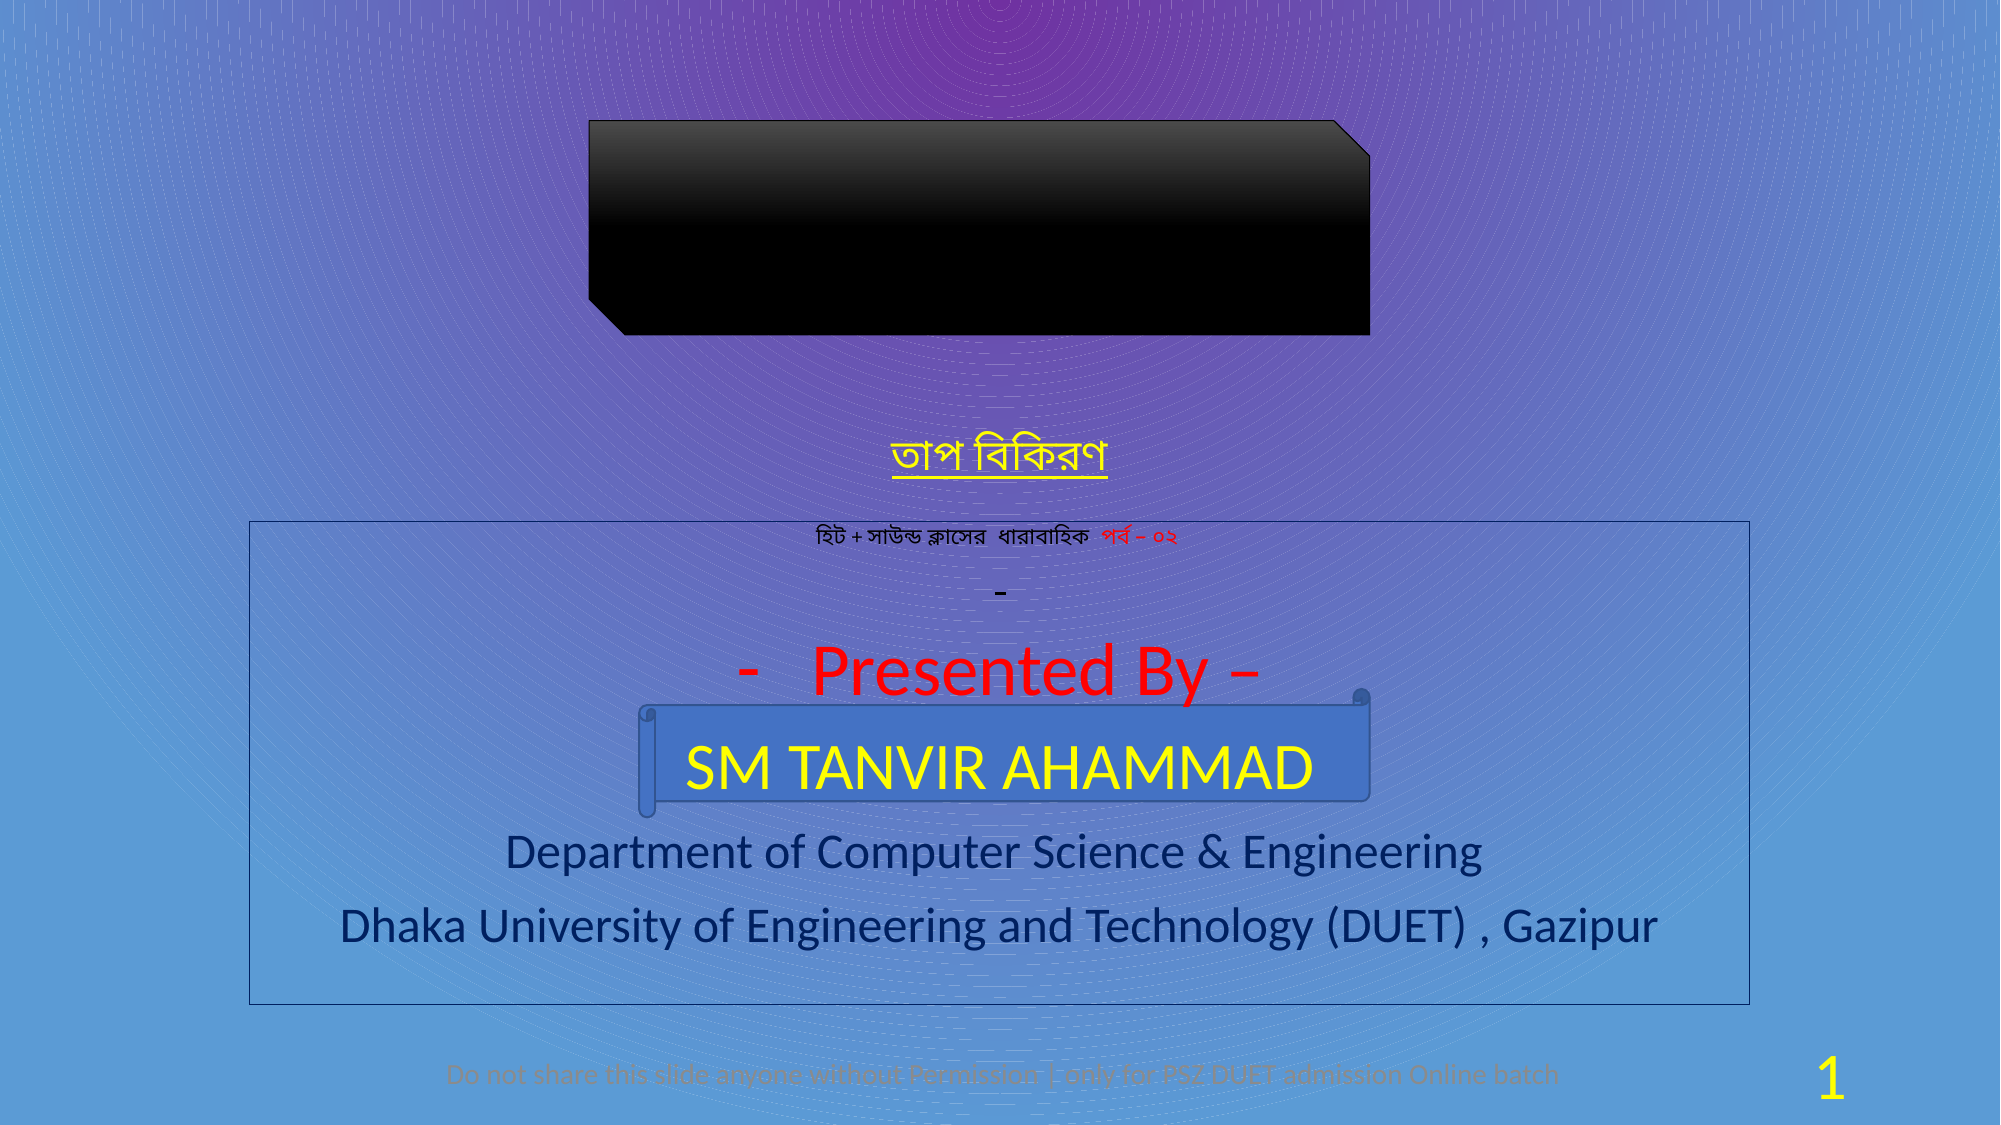

# তাপ বিকিরণ হিট + সাউন্ড ক্লাসের  ধারাবাহিক  পর্ব – ০২

Presented By –
SM TANVIR AHAMMAD
Department of Computer Science & Engineering
Dhaka University of Engineering and Technology (DUET) , Gazipur

Do not share this slide anyone without Permission | only for PSZ DUET admission Online batch
1